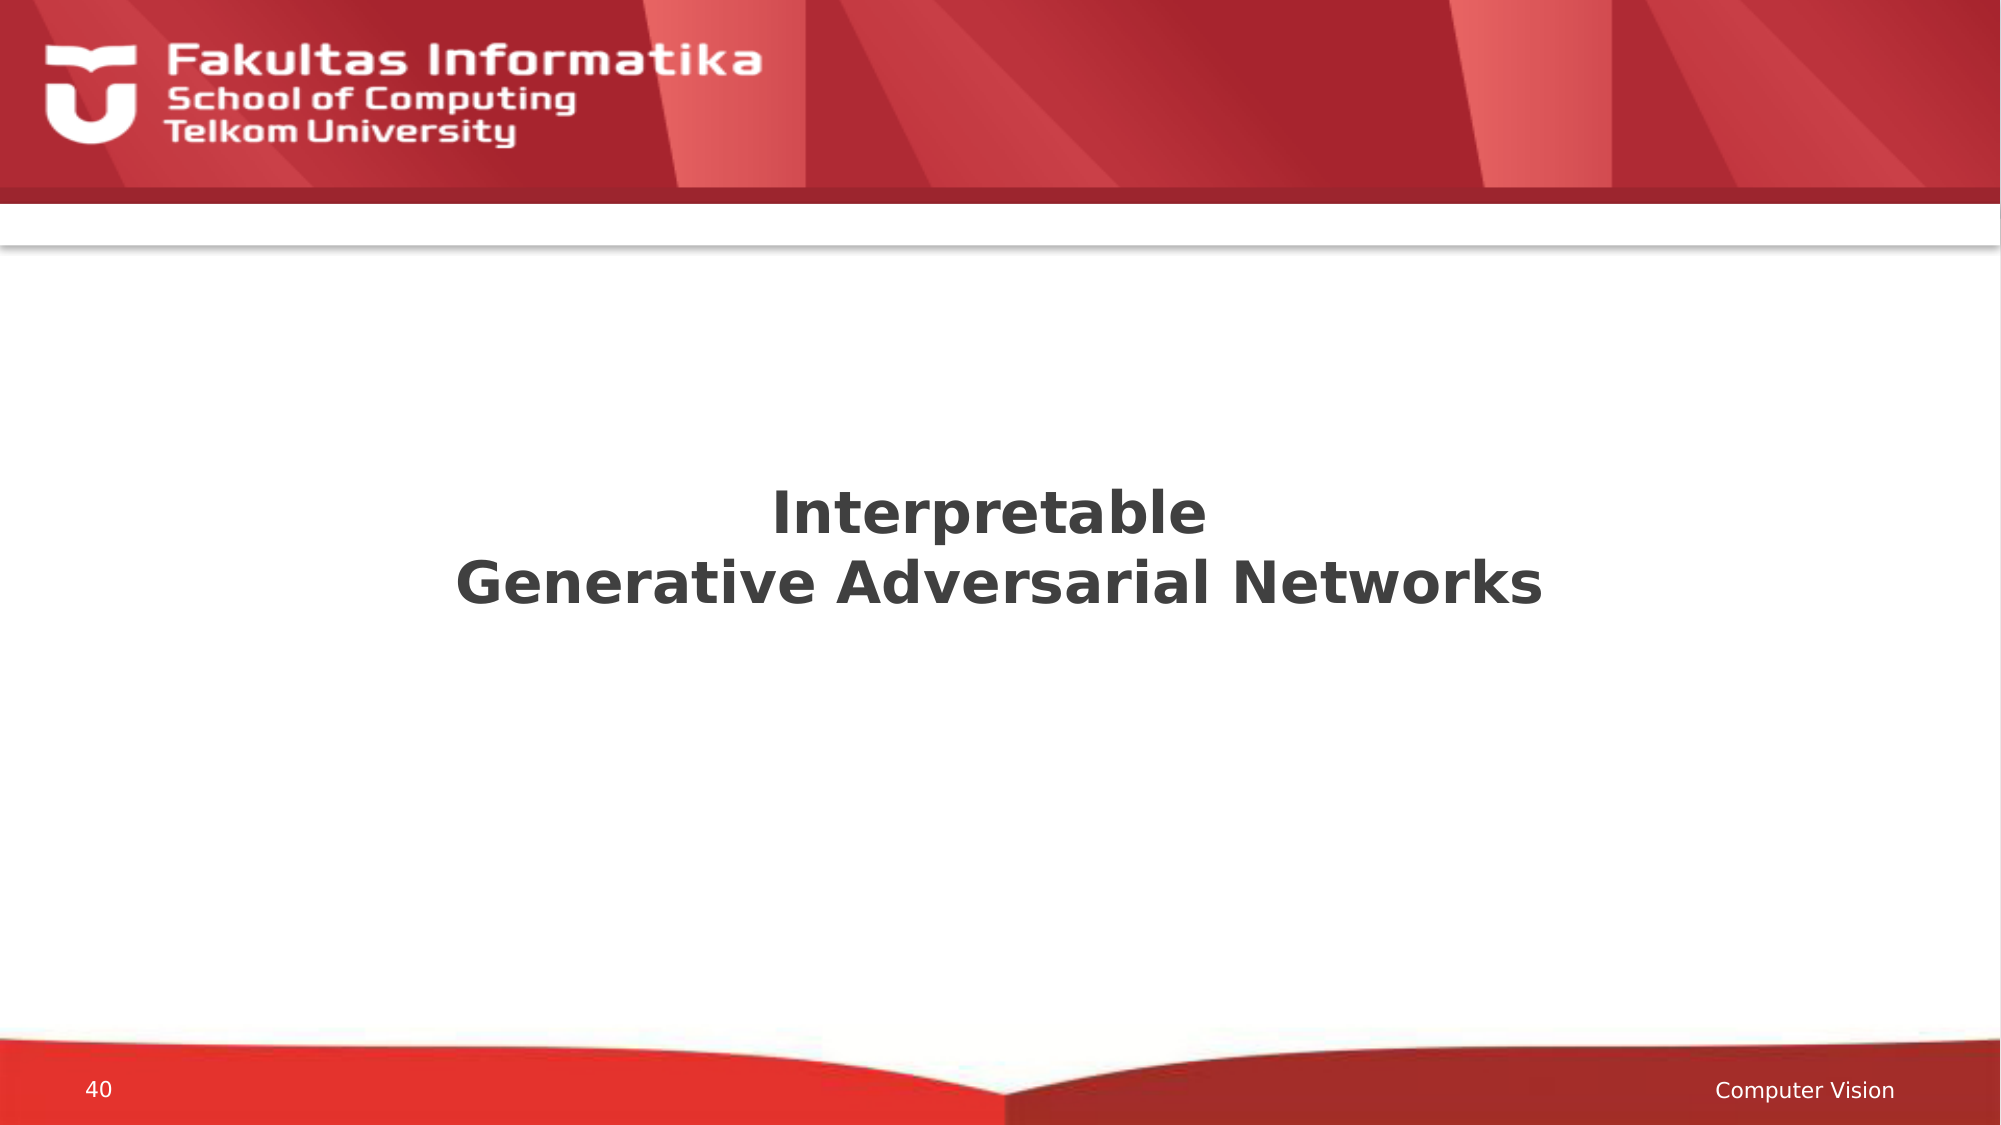

# Interpretable Generative Adversarial Networks
Computer Vision
40